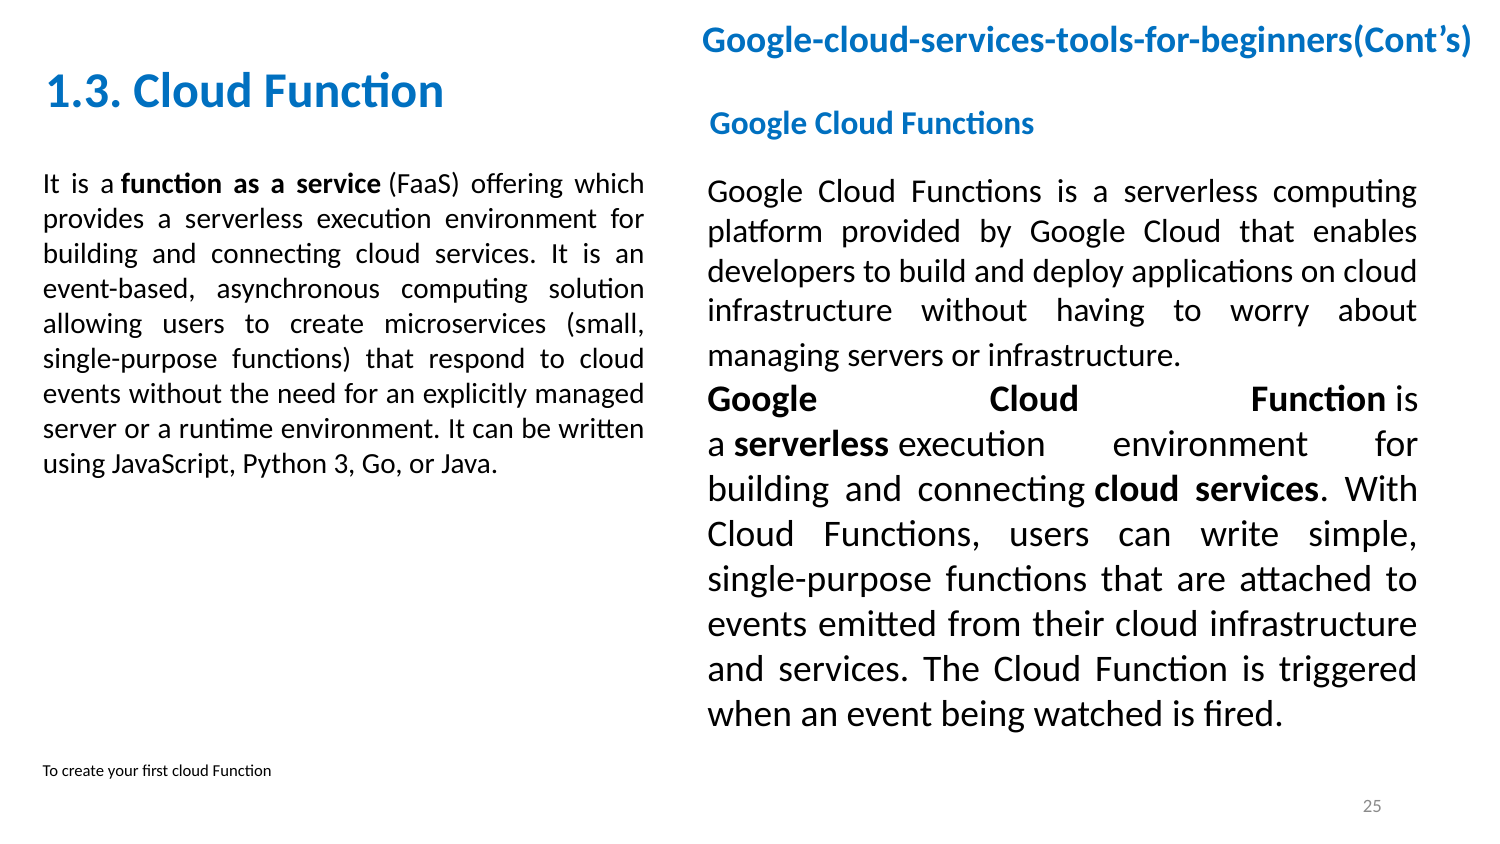

Google-cloud-services-tools-for-beginners(Cont’s)
1.3. Cloud Function
Google Cloud Functions
It is a function as a service (FaaS) offering which provides a serverless execution environment for building and connecting cloud services. It is an event-based, asynchronous computing solution allowing users to create microservices (small, single-purpose functions) that respond to cloud events without the need for an explicitly managed server or a runtime environment. It can be written using JavaScript, Python 3, Go, or Java.
Google Cloud Functions is a serverless computing platform provided by Google Cloud that enables developers to build and deploy applications on cloud infrastructure without having to worry about managing servers or infrastructure.
Google Cloud Function is a serverless execution environment for building and connecting cloud services. With Cloud Functions, users can write simple, single-purpose functions that are attached to events emitted from their cloud infrastructure and services. The Cloud Function is triggered when an event being watched is fired.
To create your first cloud Function
25